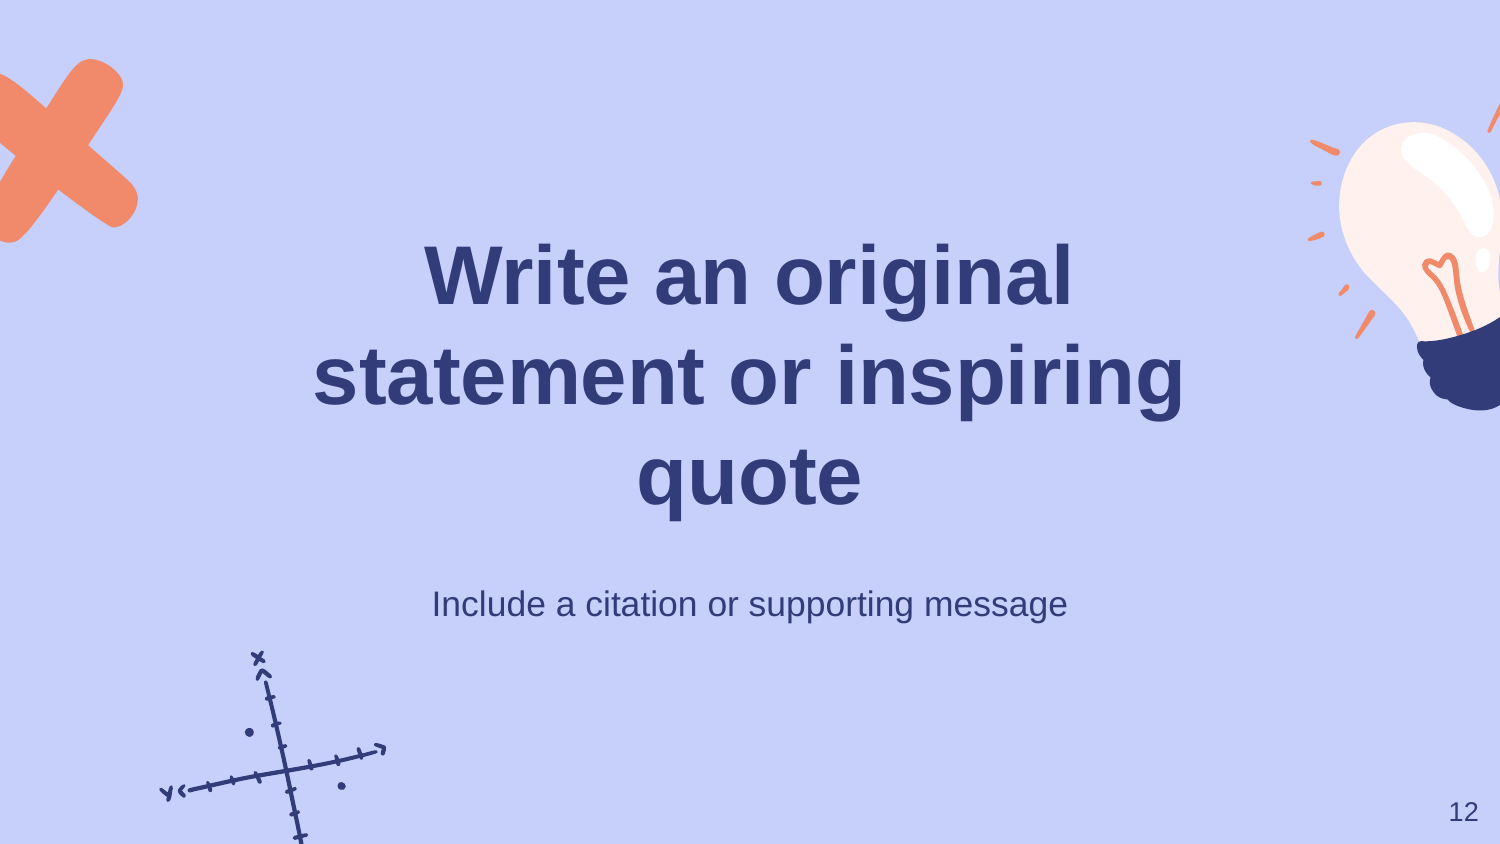

Write an original statement or inspiring quote
Include a citation or supporting message
12